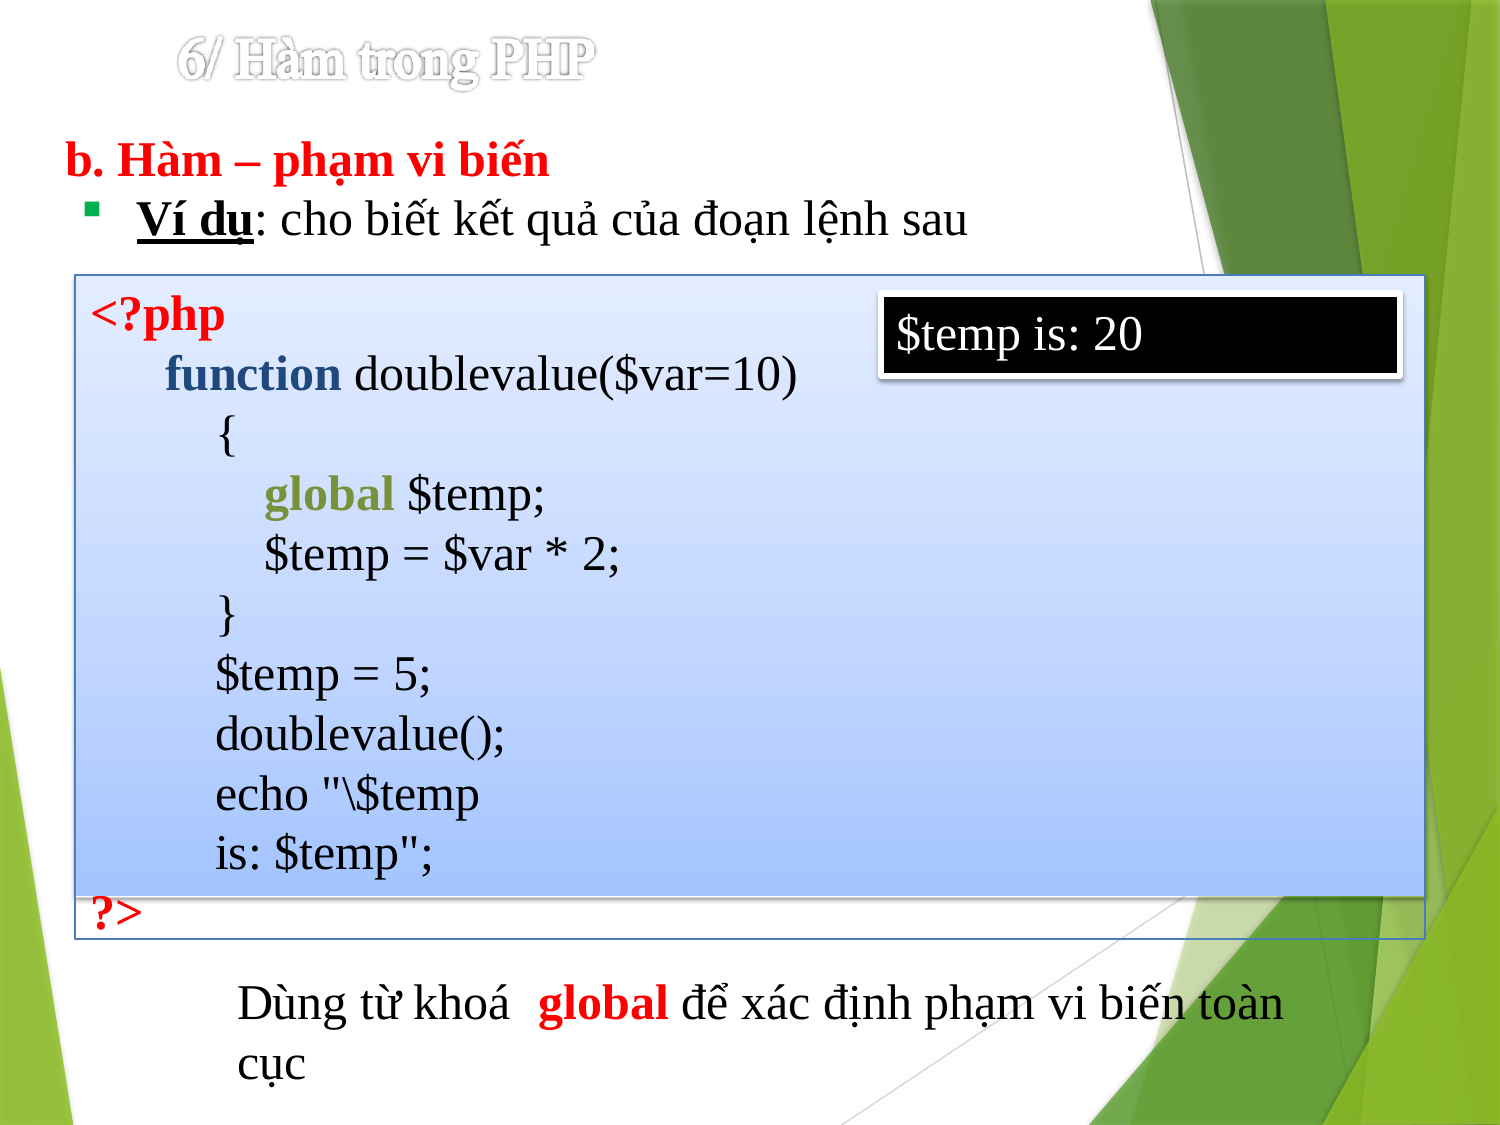

b. Hàm – phạm vi biến
Ví dụ: cho biết kết quả của đoạn lệnh sau

<?php
function doublevalue($var=10)
{
global $temp;
$temp = $var * 2;
}
$temp = 5;  doublevalue();
echo "\$temp is: $temp";
?>

$temp is: 20
Dùng từ khoá	global để xác định phạm vi biến toàn cục